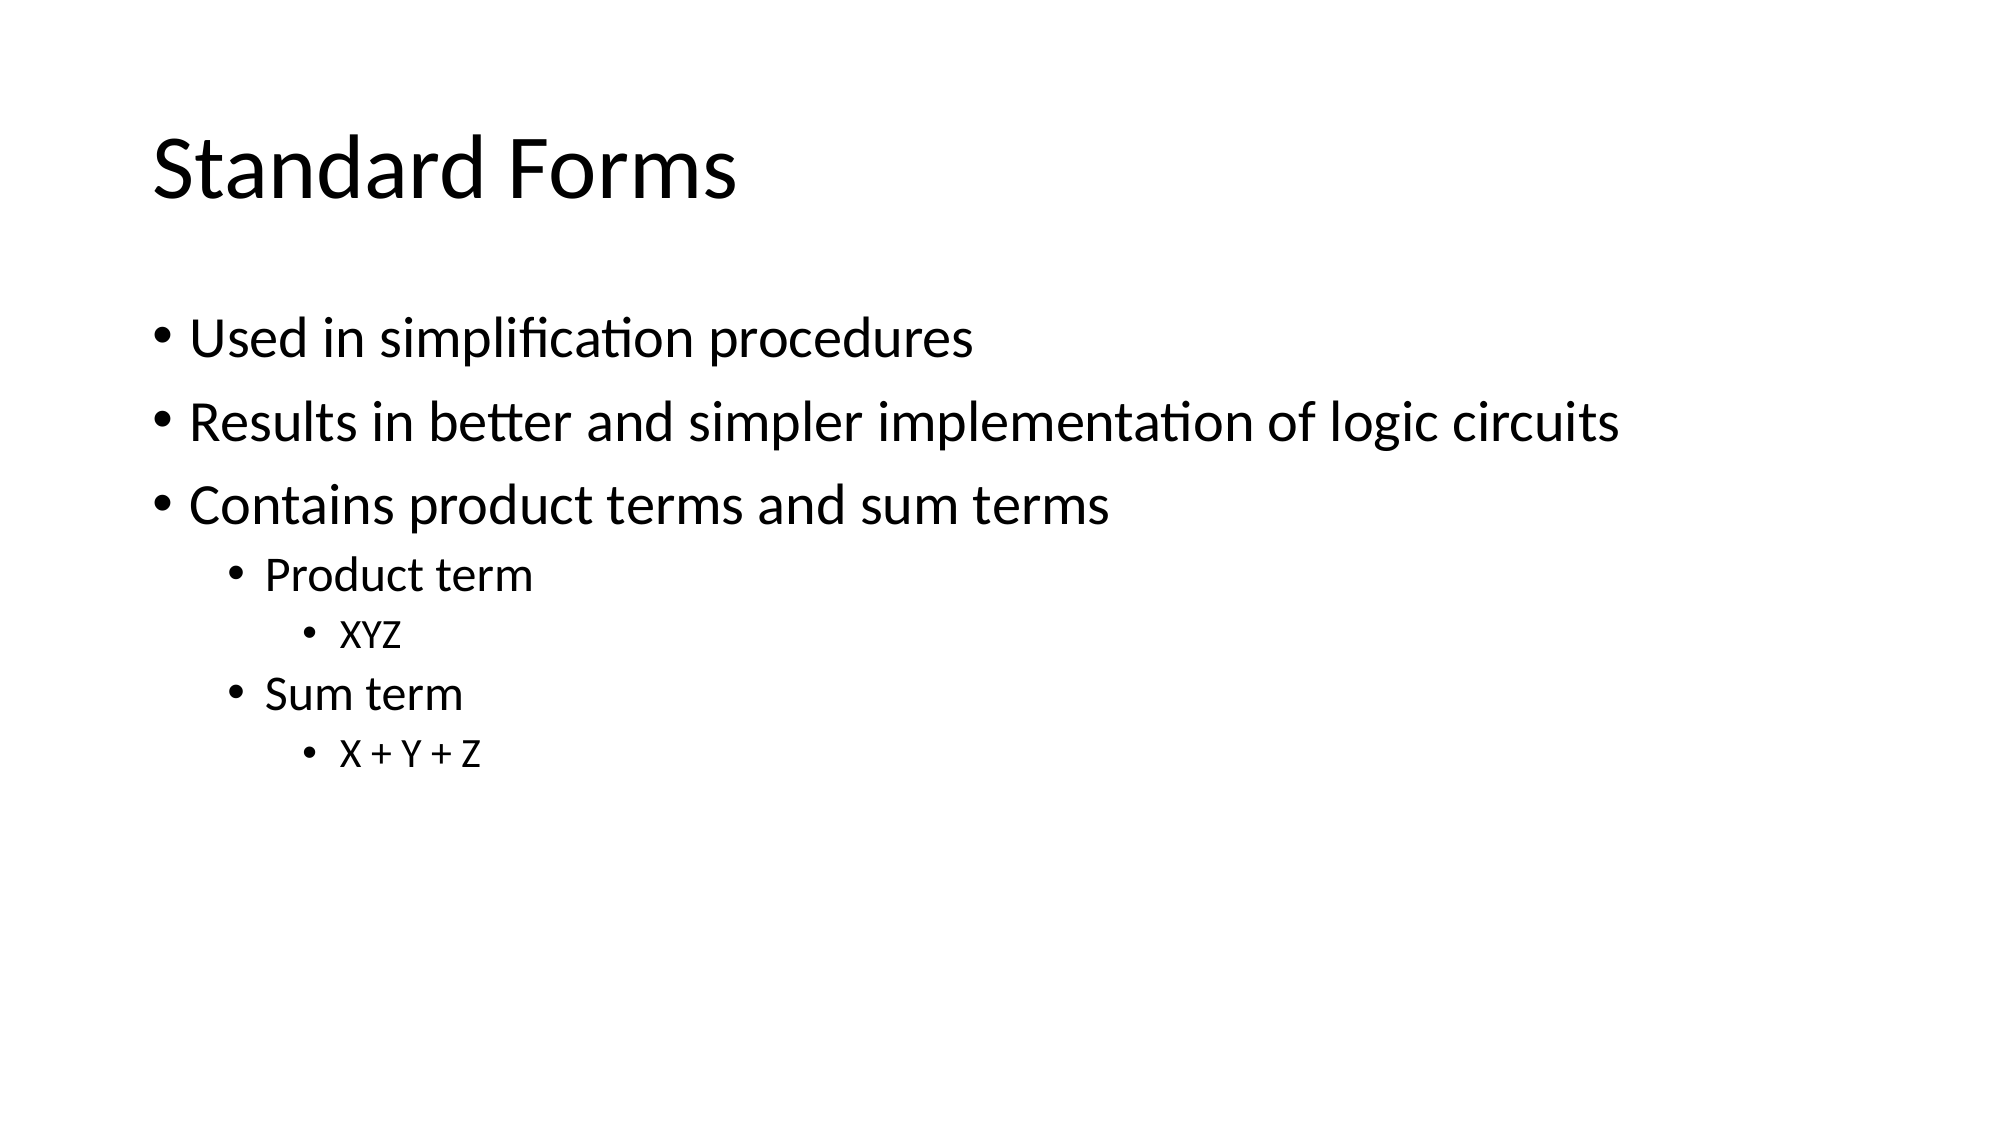

# Standard Forms
Used in simplification procedures
Results in better and simpler implementation of logic circuits
Contains product terms and sum terms
Product term
XYZ
Sum term
X + Y + Z